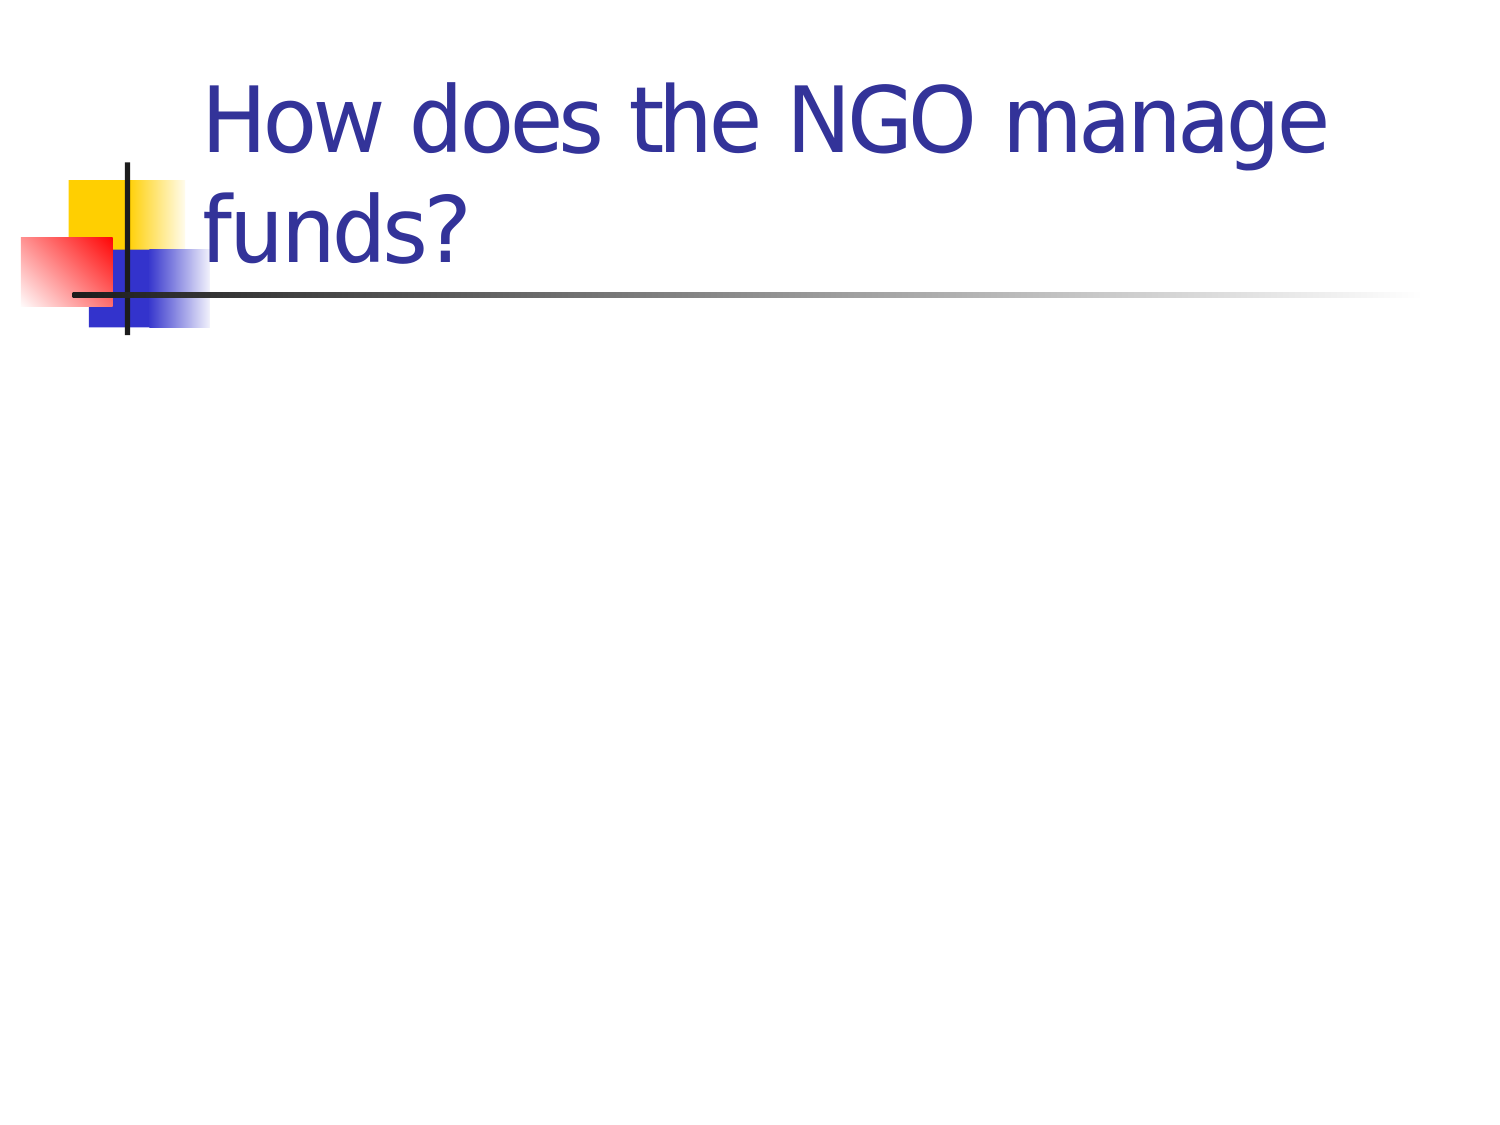

# How does the NGO manage funds?